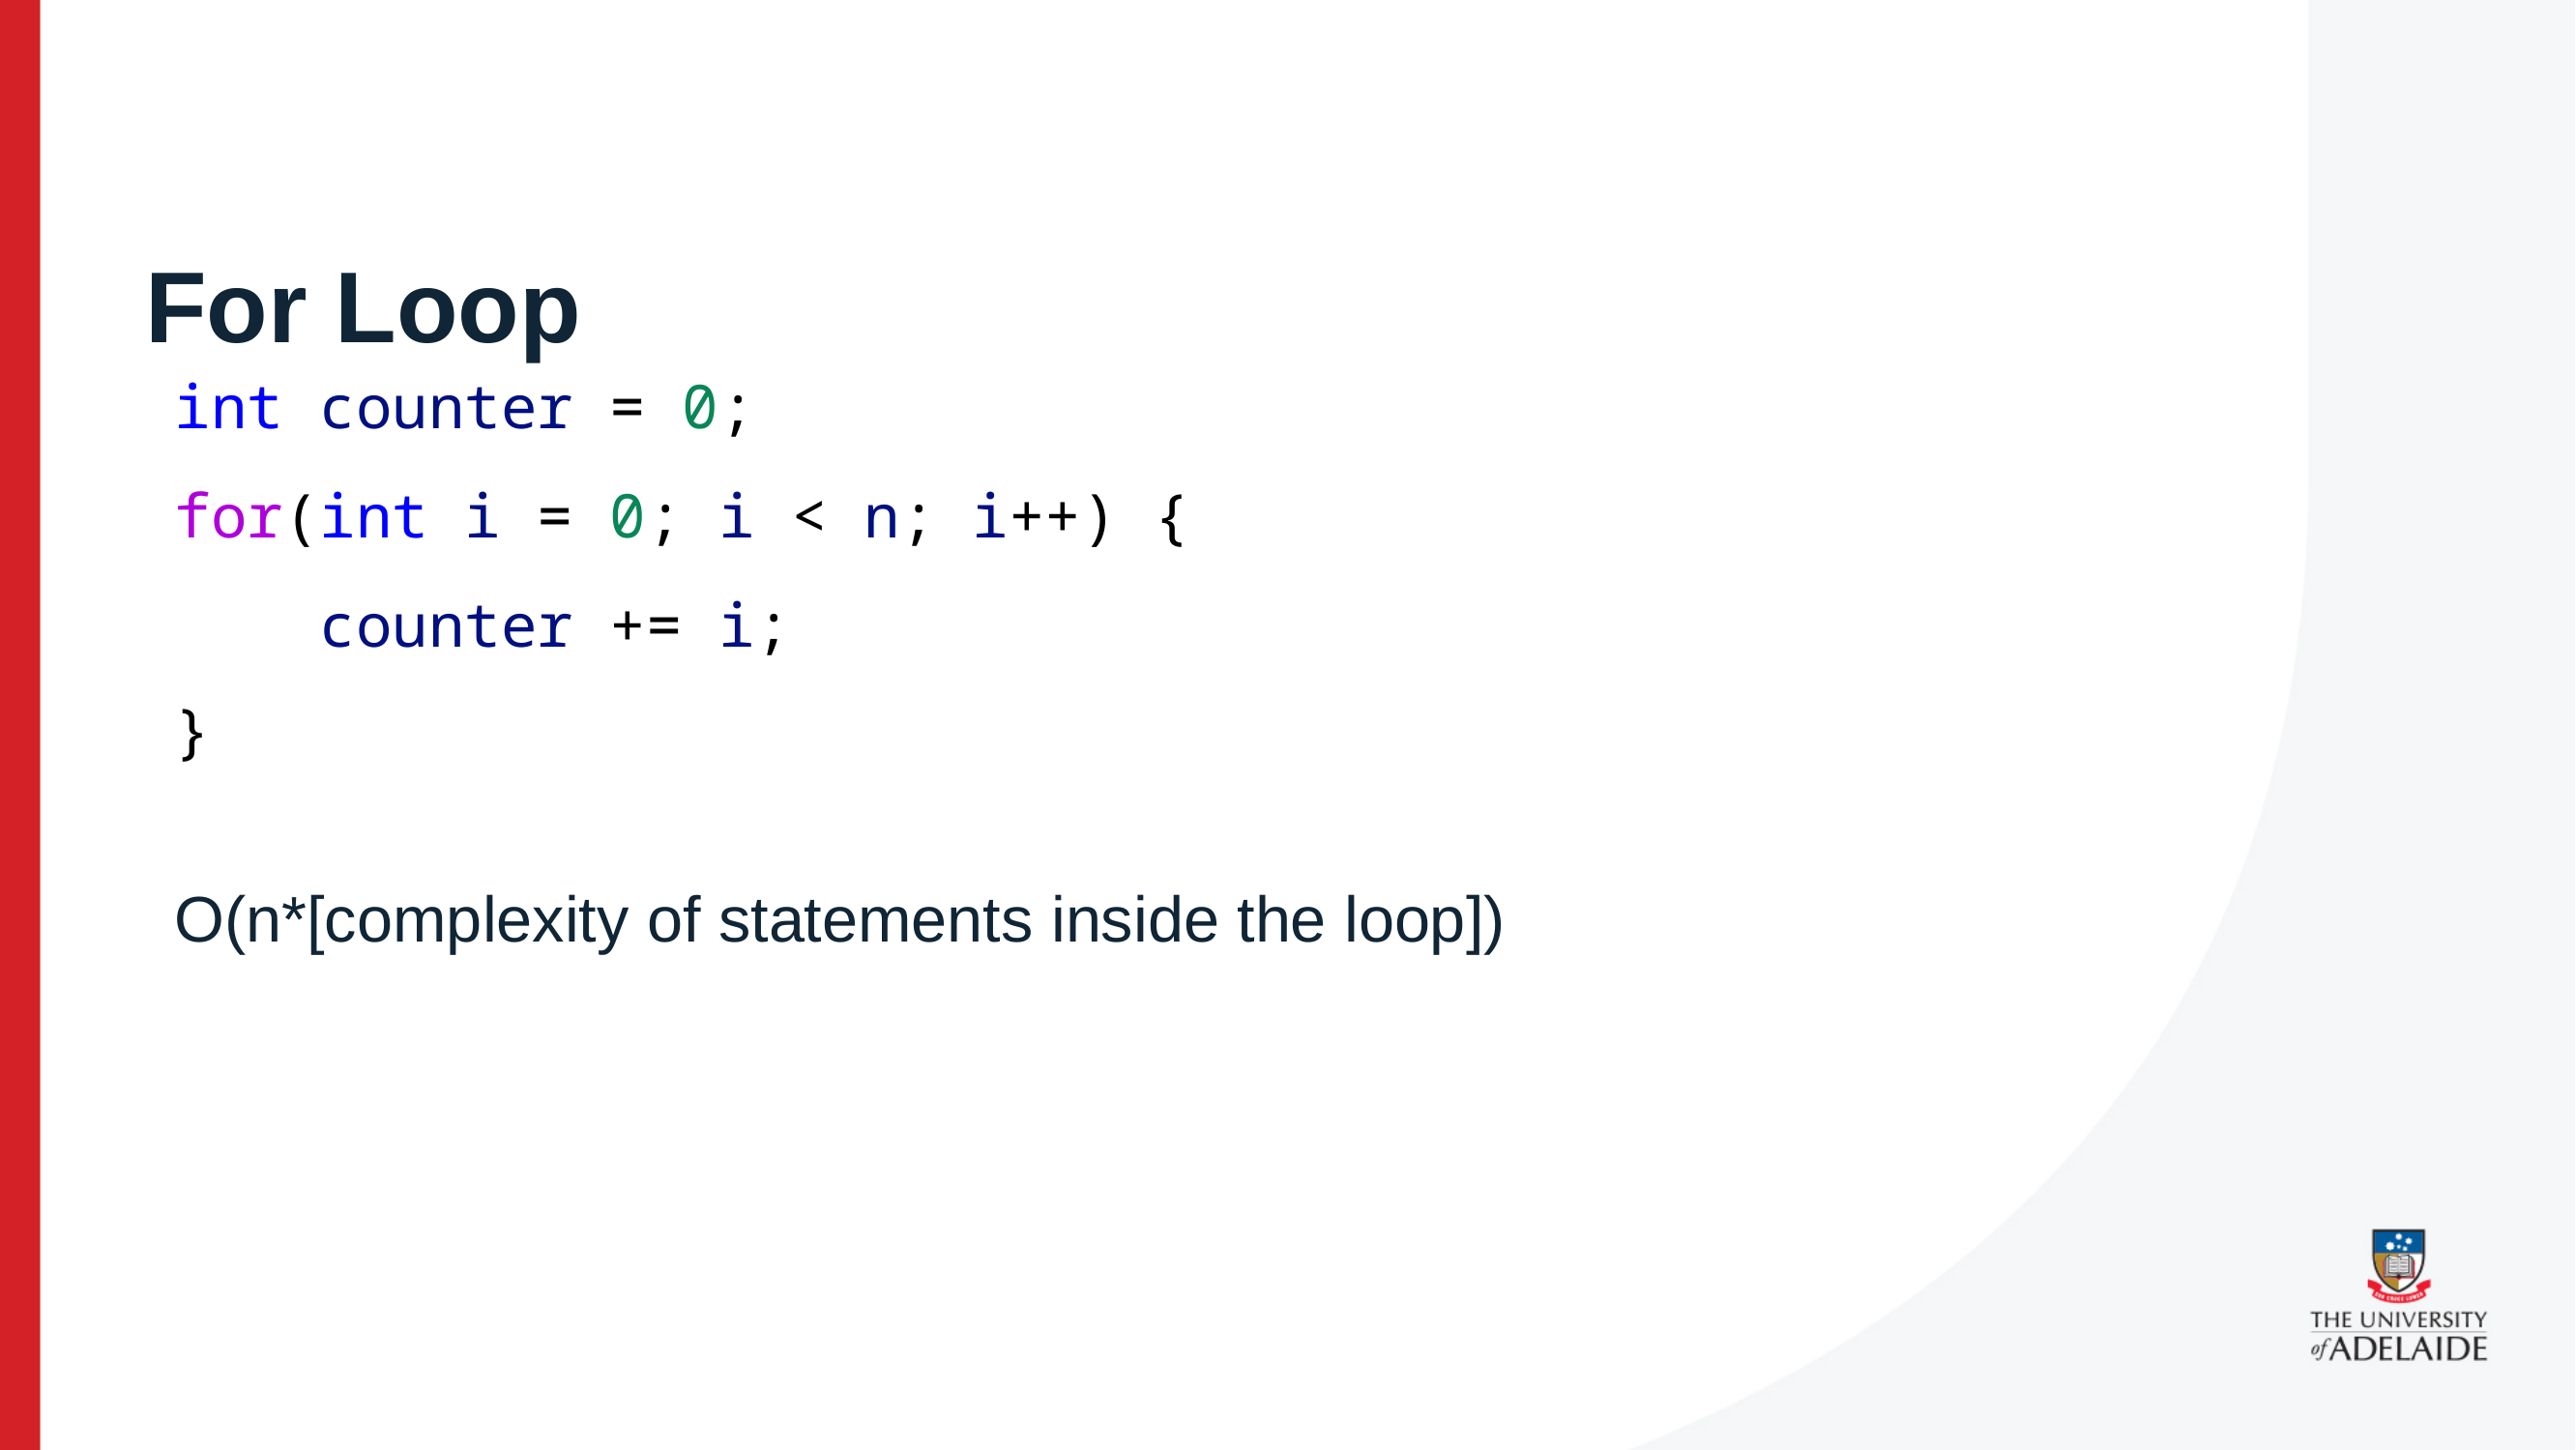

# For Loop
int counter = 0;
for(int i = 0; i < n; i++) {
	counter += i;
}
O(n*[complexity of statements inside the loop])